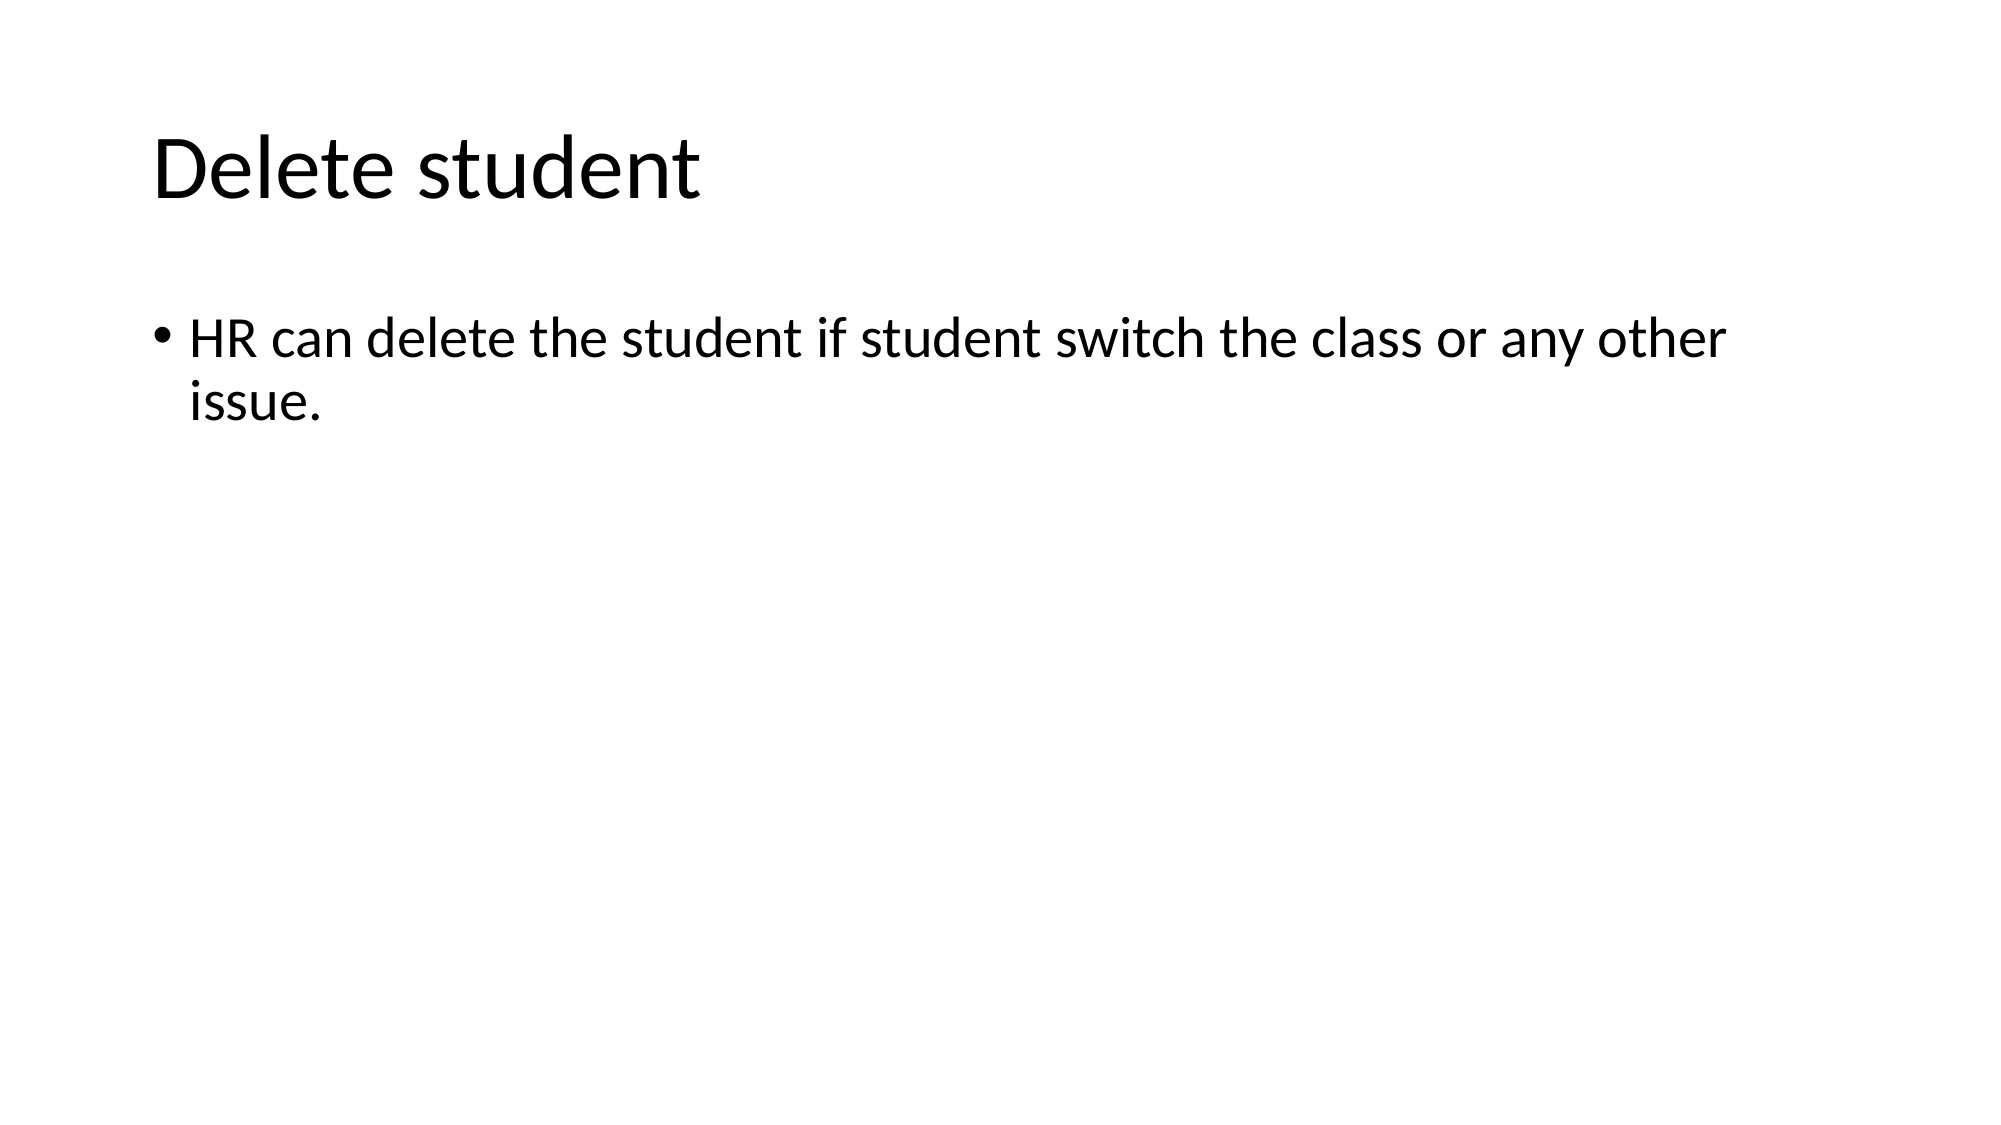

# Delete student
HR can delete the student if student switch the class or any other issue.